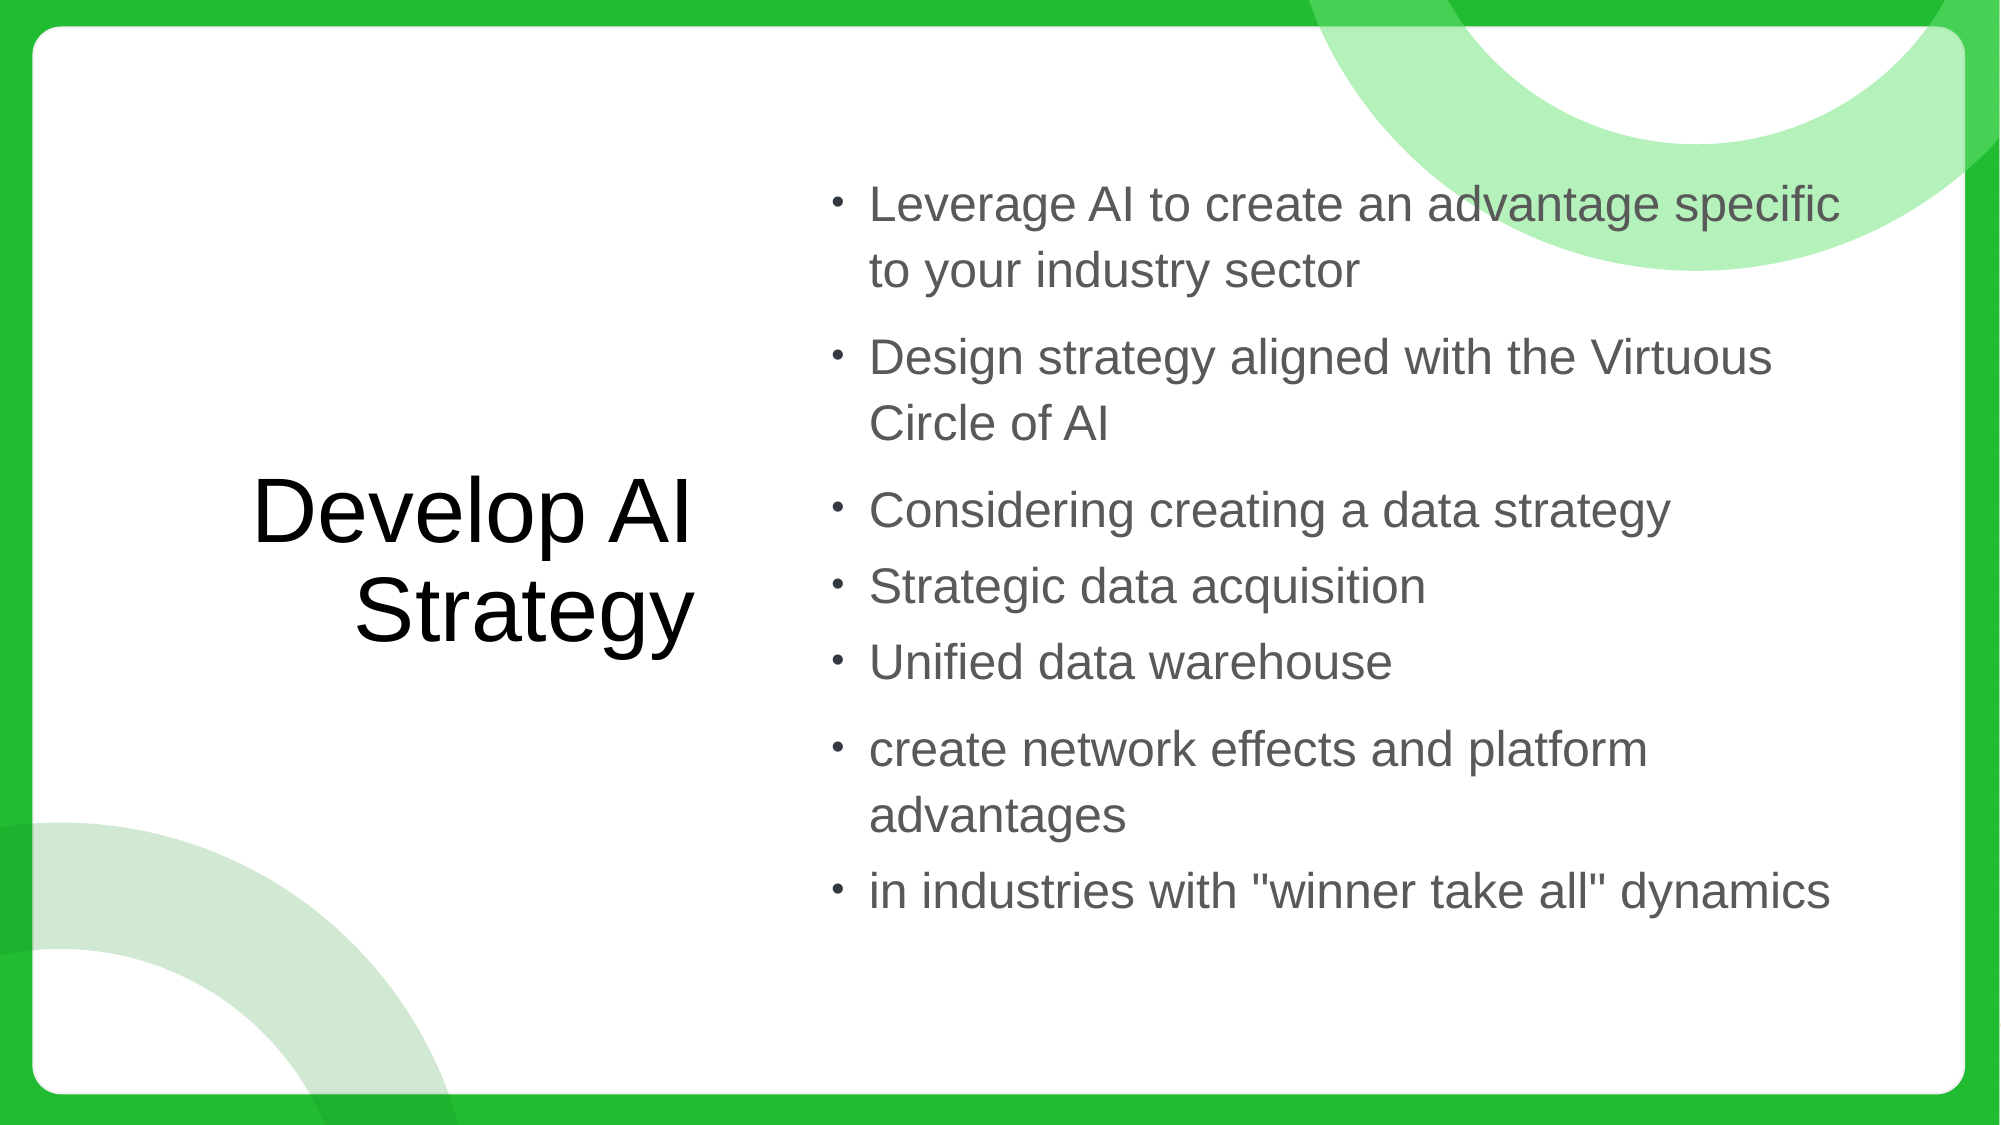

# Develop AI Strategy
Leverage AI to create an advantage specific to your industry sector
Design strategy aligned with the Virtuous Circle of AI
Considering creating a data strategy
Strategic data acquisition
Unified data warehouse
create network effects and platform advantages
in industries with "winner take all" dynamics